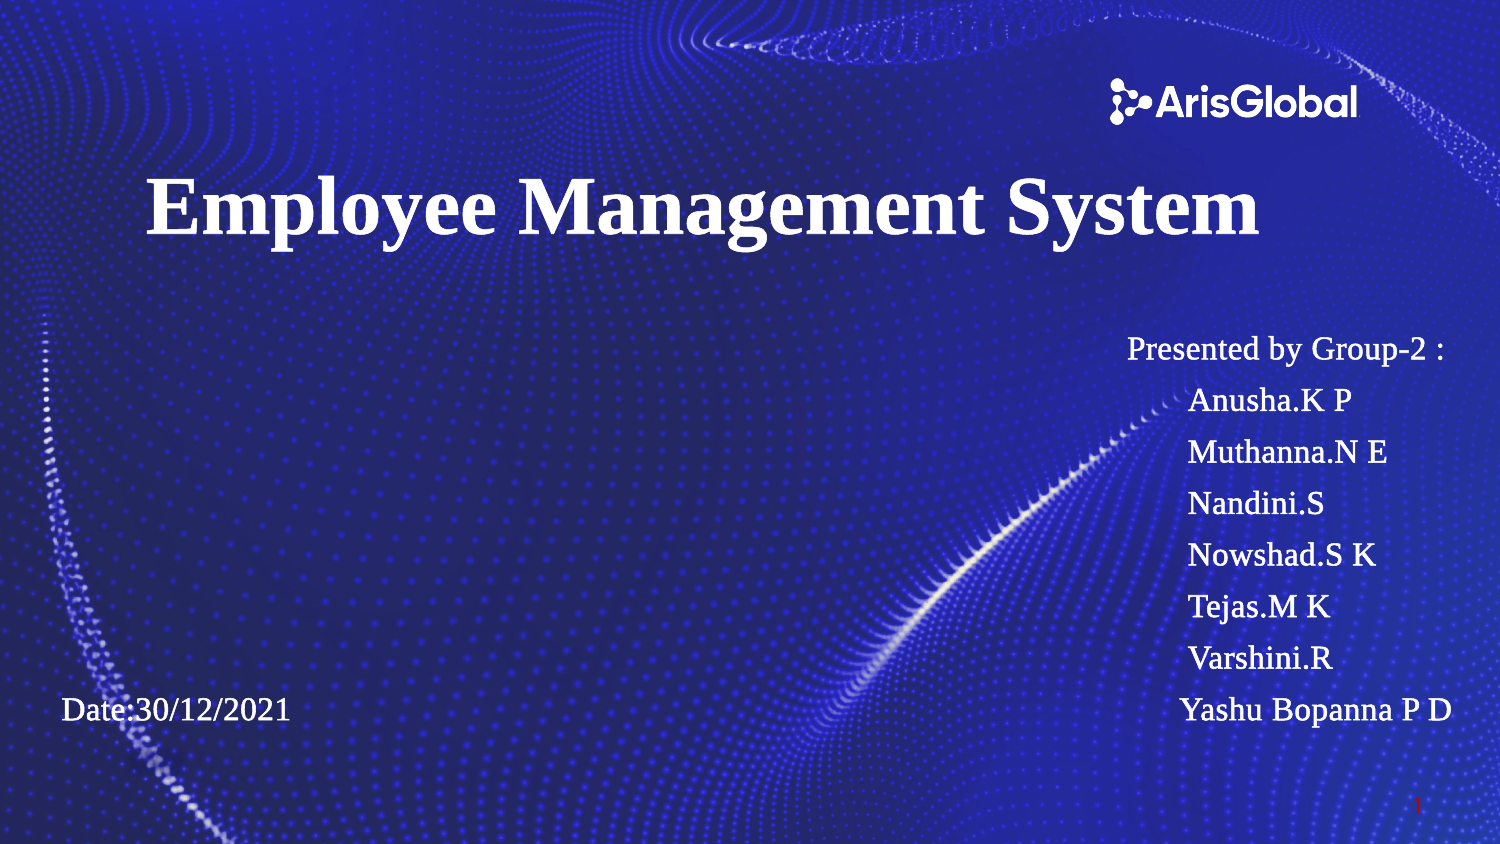

Employee Management System
                                                                                                                            Presented by Group-2 :
                                                                                                                                   Anusha.K P
                                                                                                                                   Muthanna.N E
                                                                                                                                   Nandini.S
                                                                                                                                   Nowshad.S K
                                                                                                                                   Tejas.M K
                                                                                                                                   Varshini.R
 Date:30/12/2021                                                                                                       Yashu Bopanna P D
1